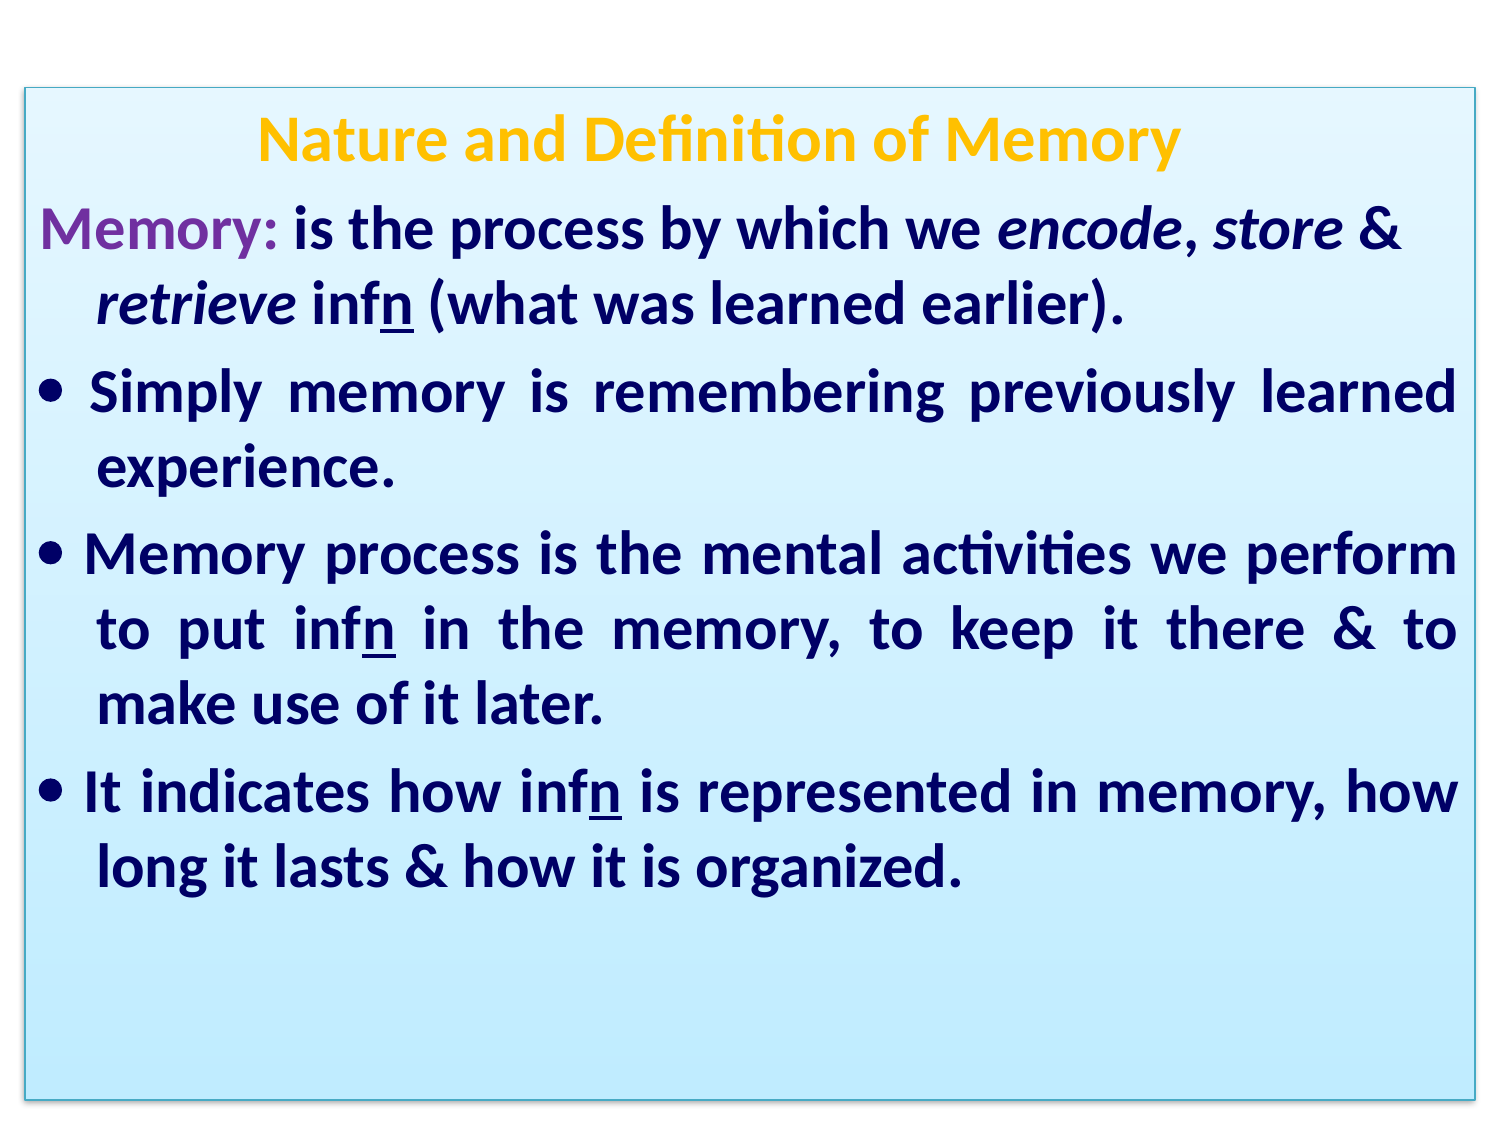

Nature and Definition of Memory
Memory: is the process by which we encode, store & retrieve infn (what was learned earlier).
• Simply memory is remembering previously learned experience.
• Memory process is the mental activities we perform to put infn in the memory, to keep it there & to make use of it later.
• It indicates how infn is represented in memory, how long it lasts & how it is organized.

10/21/2021

160